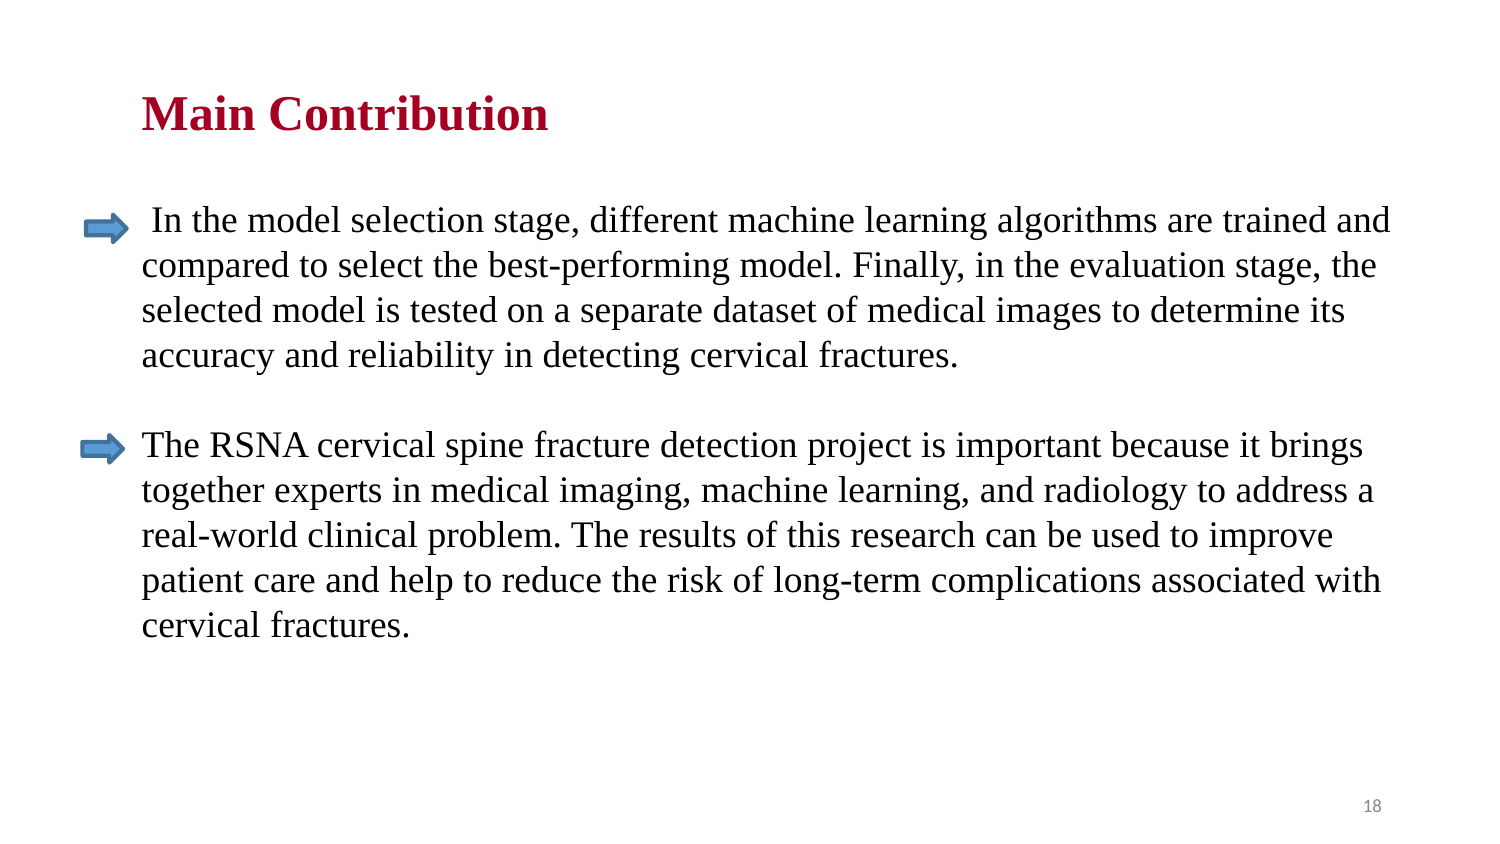

# Main Contribution
 In the model selection stage, different machine learning algorithms are trained and compared to select the best-performing model. Finally, in the evaluation stage, the selected model is tested on a separate dataset of medical images to determine its accuracy and reliability in detecting cervical fractures.

The RSNA cervical spine fracture detection project is important because it brings together experts in medical imaging, machine learning, and radiology to address a real-world clinical problem. The results of this research can be used to improve patient care and help to reduce the risk of long-term complications associated with cervical fractures.

18